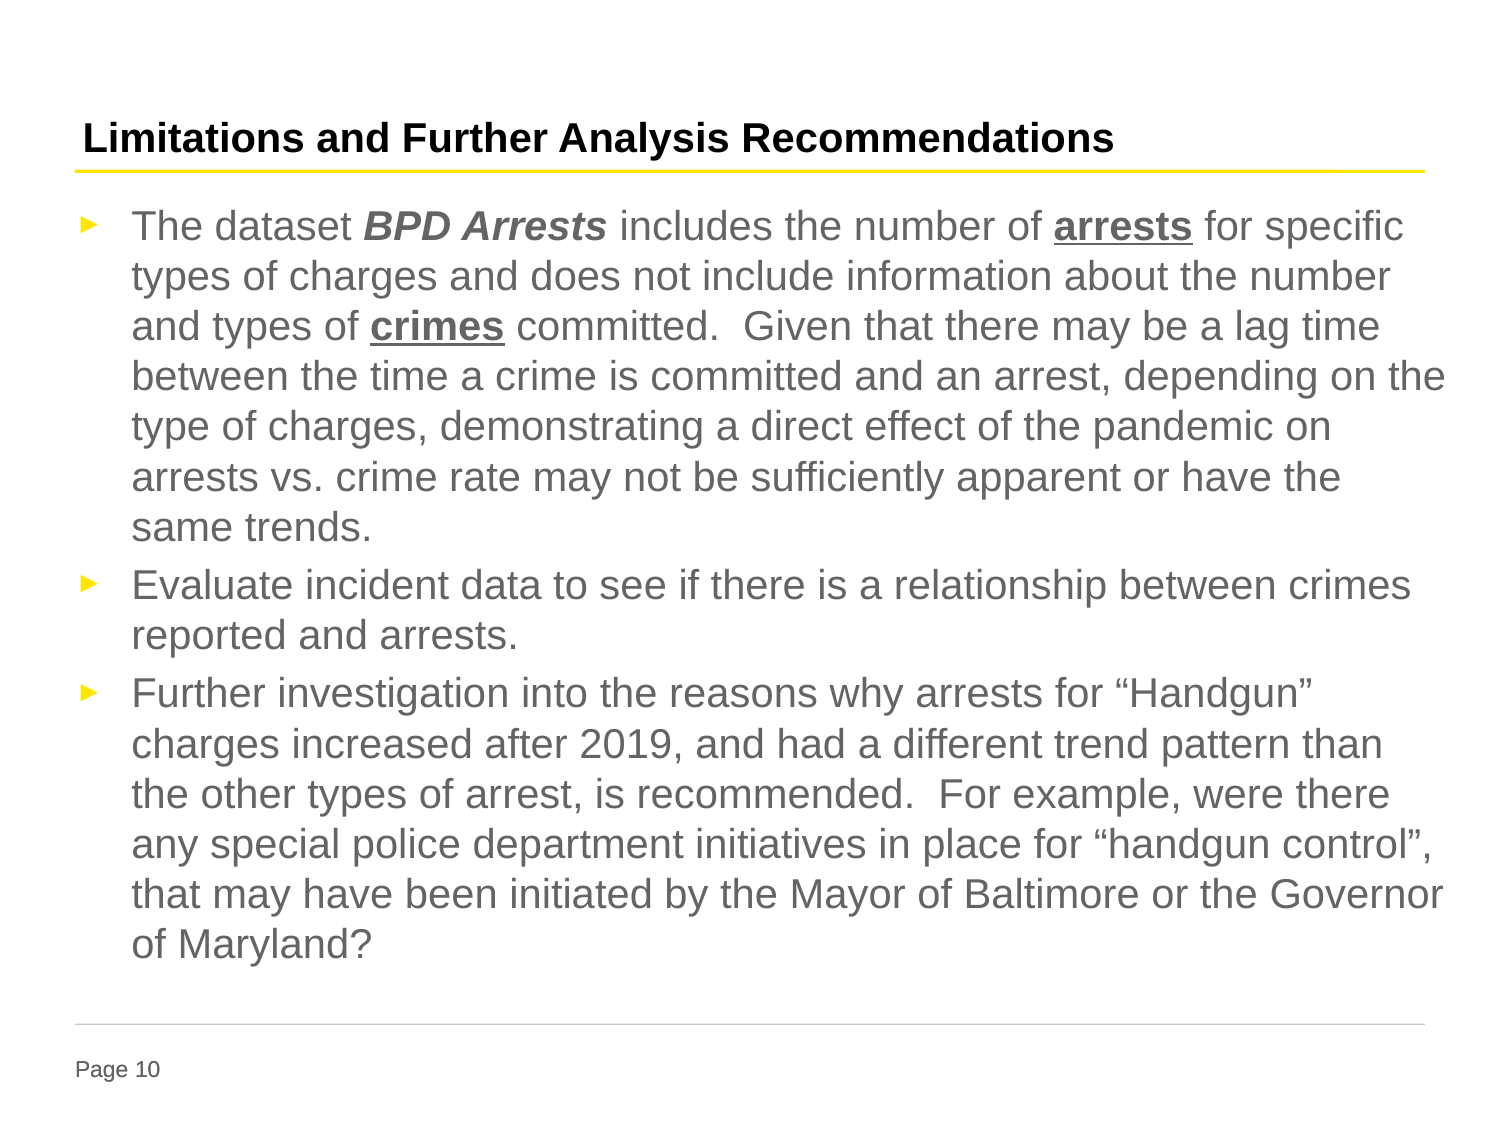

Limitations and Further Analysis Recommendations
The dataset BPD Arrests includes the number of arrests for specific types of charges and does not include information about the number and types of crimes committed.  Given that there may be a lag time between the time a crime is committed and an arrest, depending on the type of charges, demonstrating a direct effect of the pandemic on arrests vs. crime rate may not be sufficiently apparent or have the same trends.
Evaluate incident data to see if there is a relationship between crimes reported and arrests.
Further investigation into the reasons why arrests for “Handgun” charges increased after 2019, and had a different trend pattern than the other types of arrest, is recommended.  For example, were there any special police department initiatives in place for “handgun control”, that may have been initiated by the Mayor of Baltimore or the Governor of Maryland?